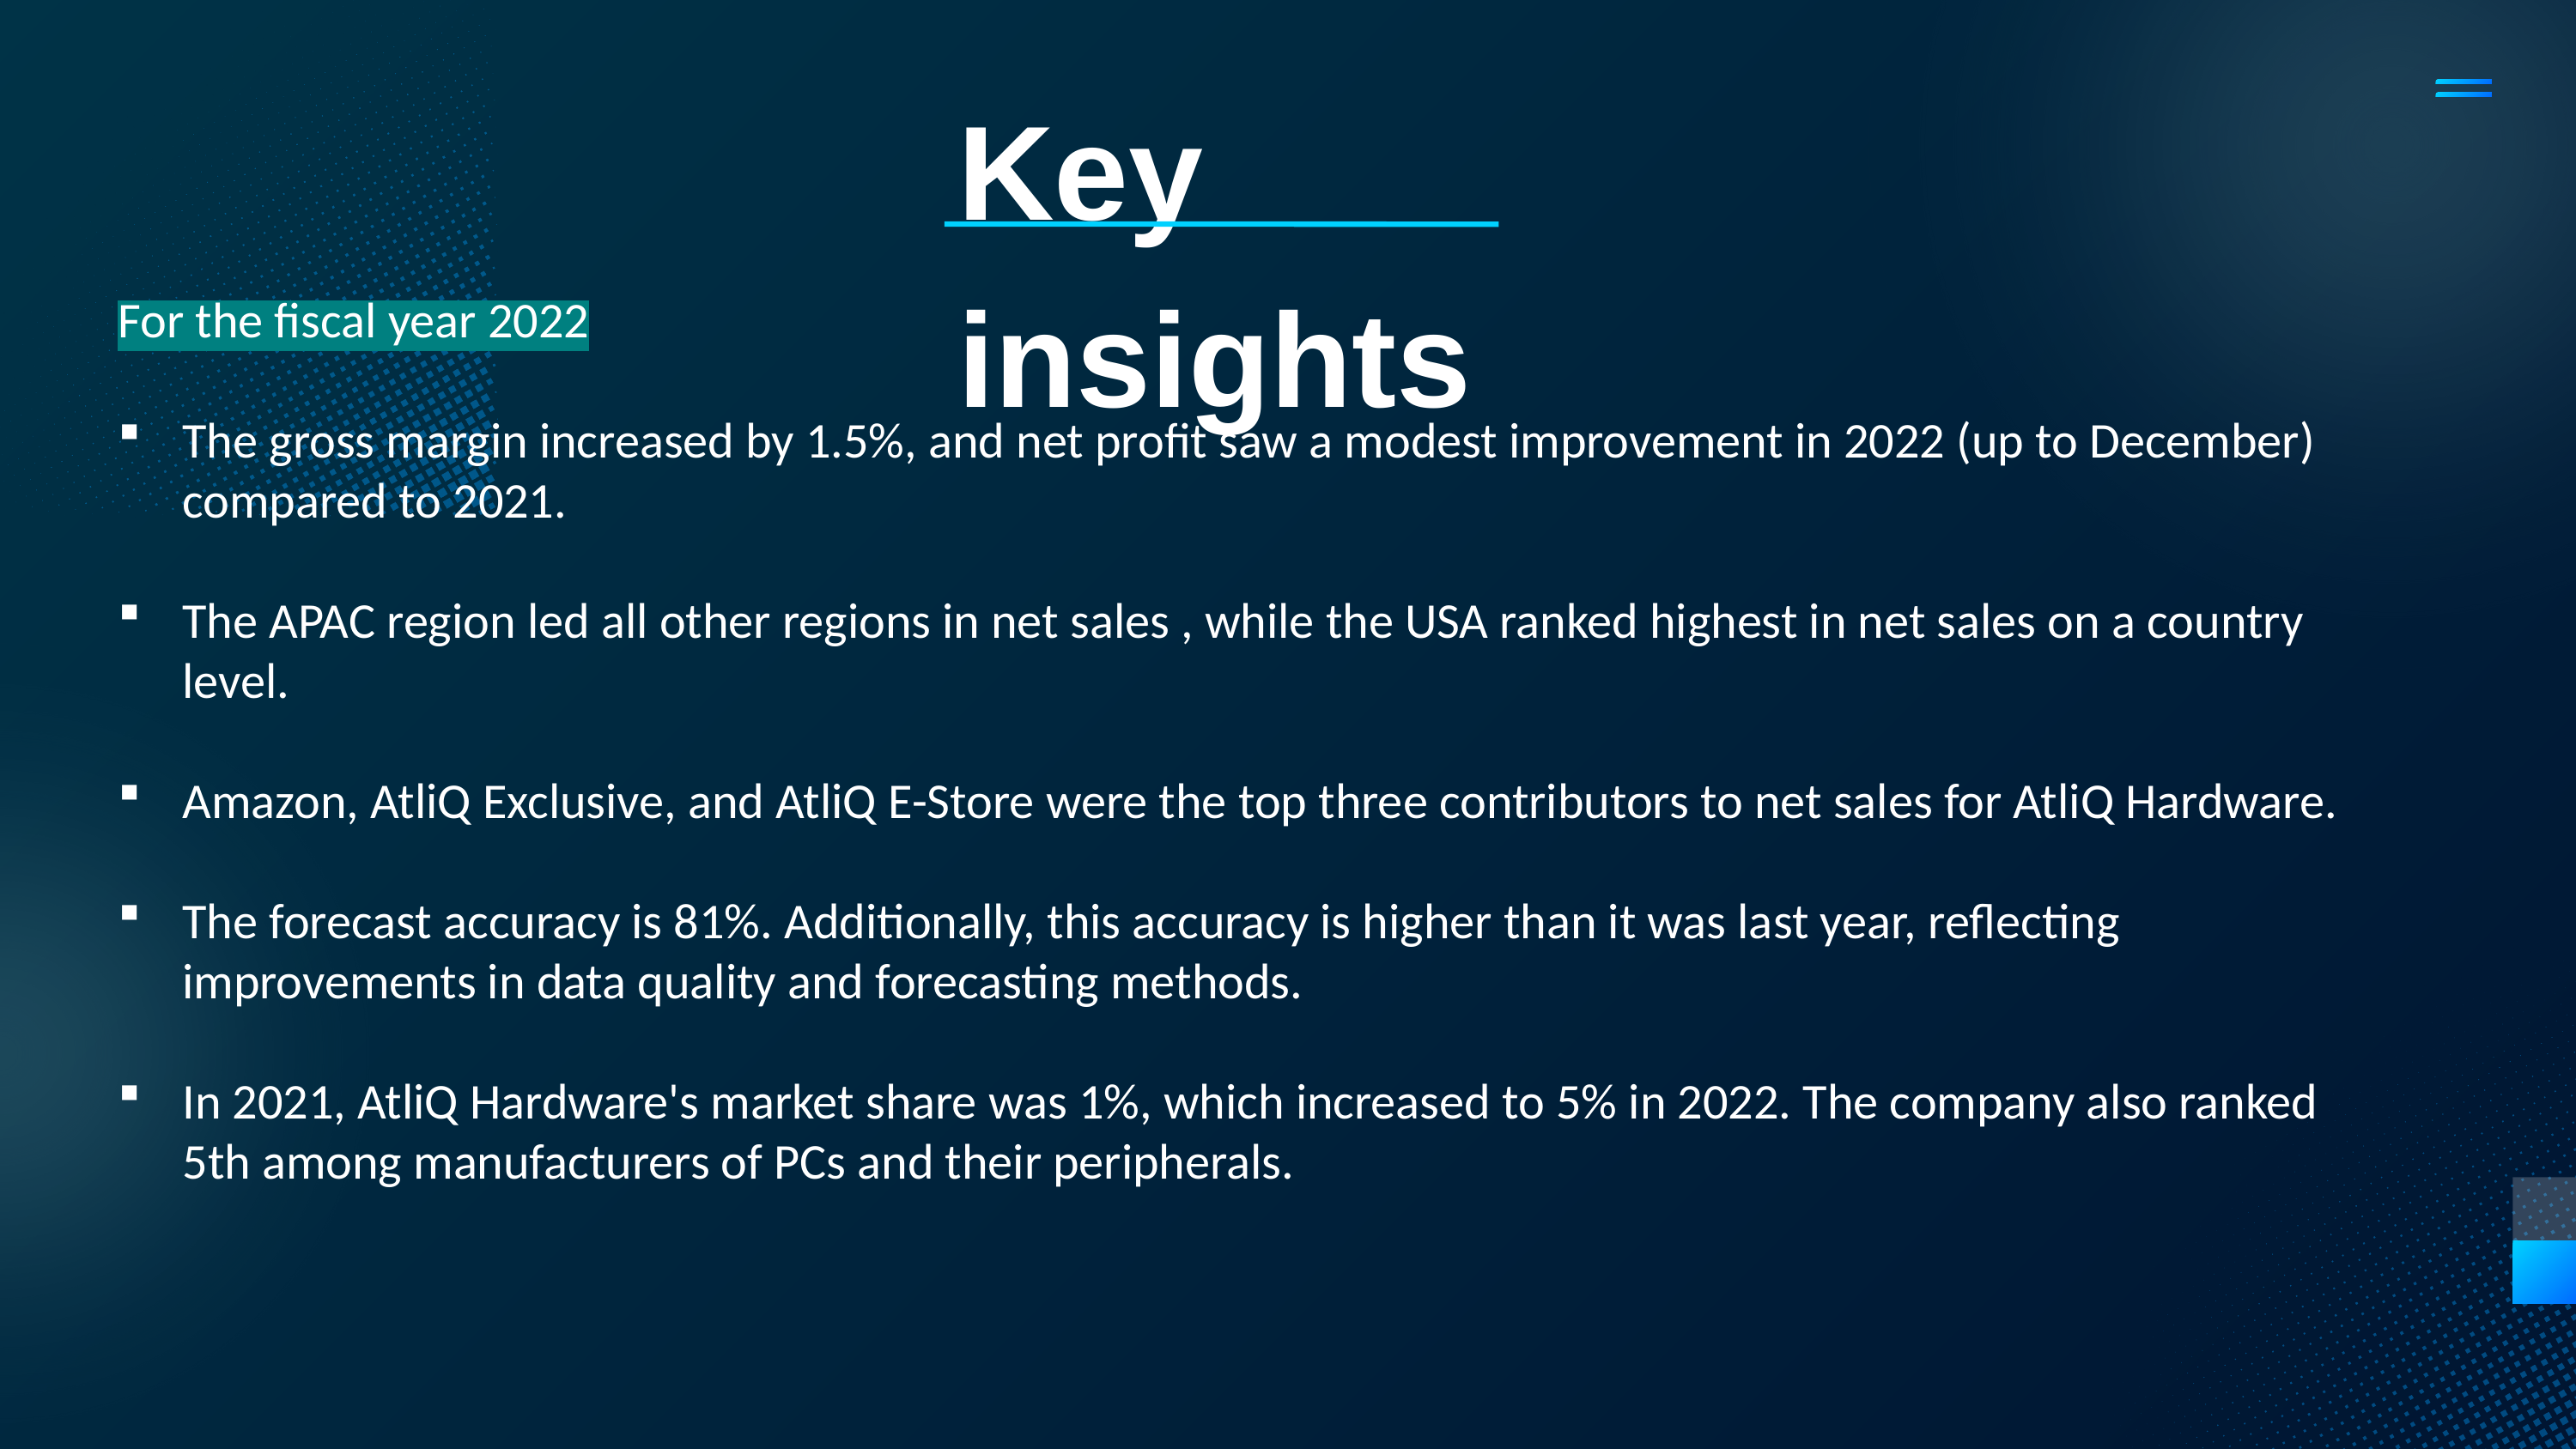

Key insights

For the fiscal year 2022

The gross margin increased by 1.5%, and net profit saw a modest improvement in 2022 (up to December) compared to 2021.

The APAC region led all other regions in net sales , while the USA ranked highest in net sales on a country level.

Amazon, AtliQ Exclusive, and AtliQ E-Store were the top three contributors to net sales for AtliQ Hardware.

The forecast accuracy is 81%. Additionally, this accuracy is higher than it was last year, reflecting improvements in data quality and forecasting methods.

In 2021, AtliQ Hardware's market share was 1%, which increased to 5% in 2022. The company also ranked 5th among manufacturers of PCs and their peripherals.